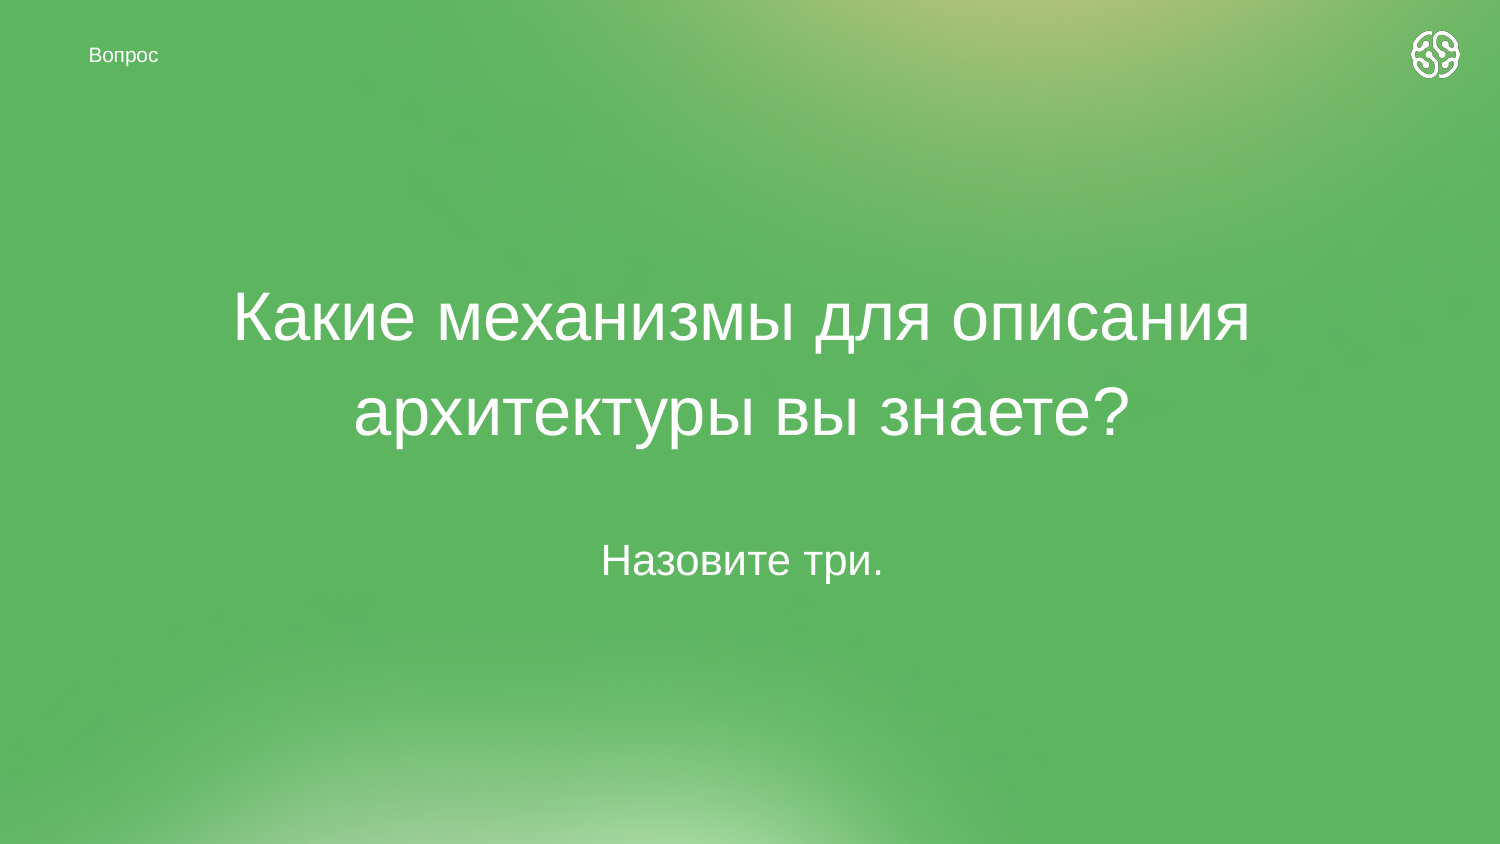

Вопрос
# Какие механизмы для описания архитектуры вы знаете?

Назовите три.